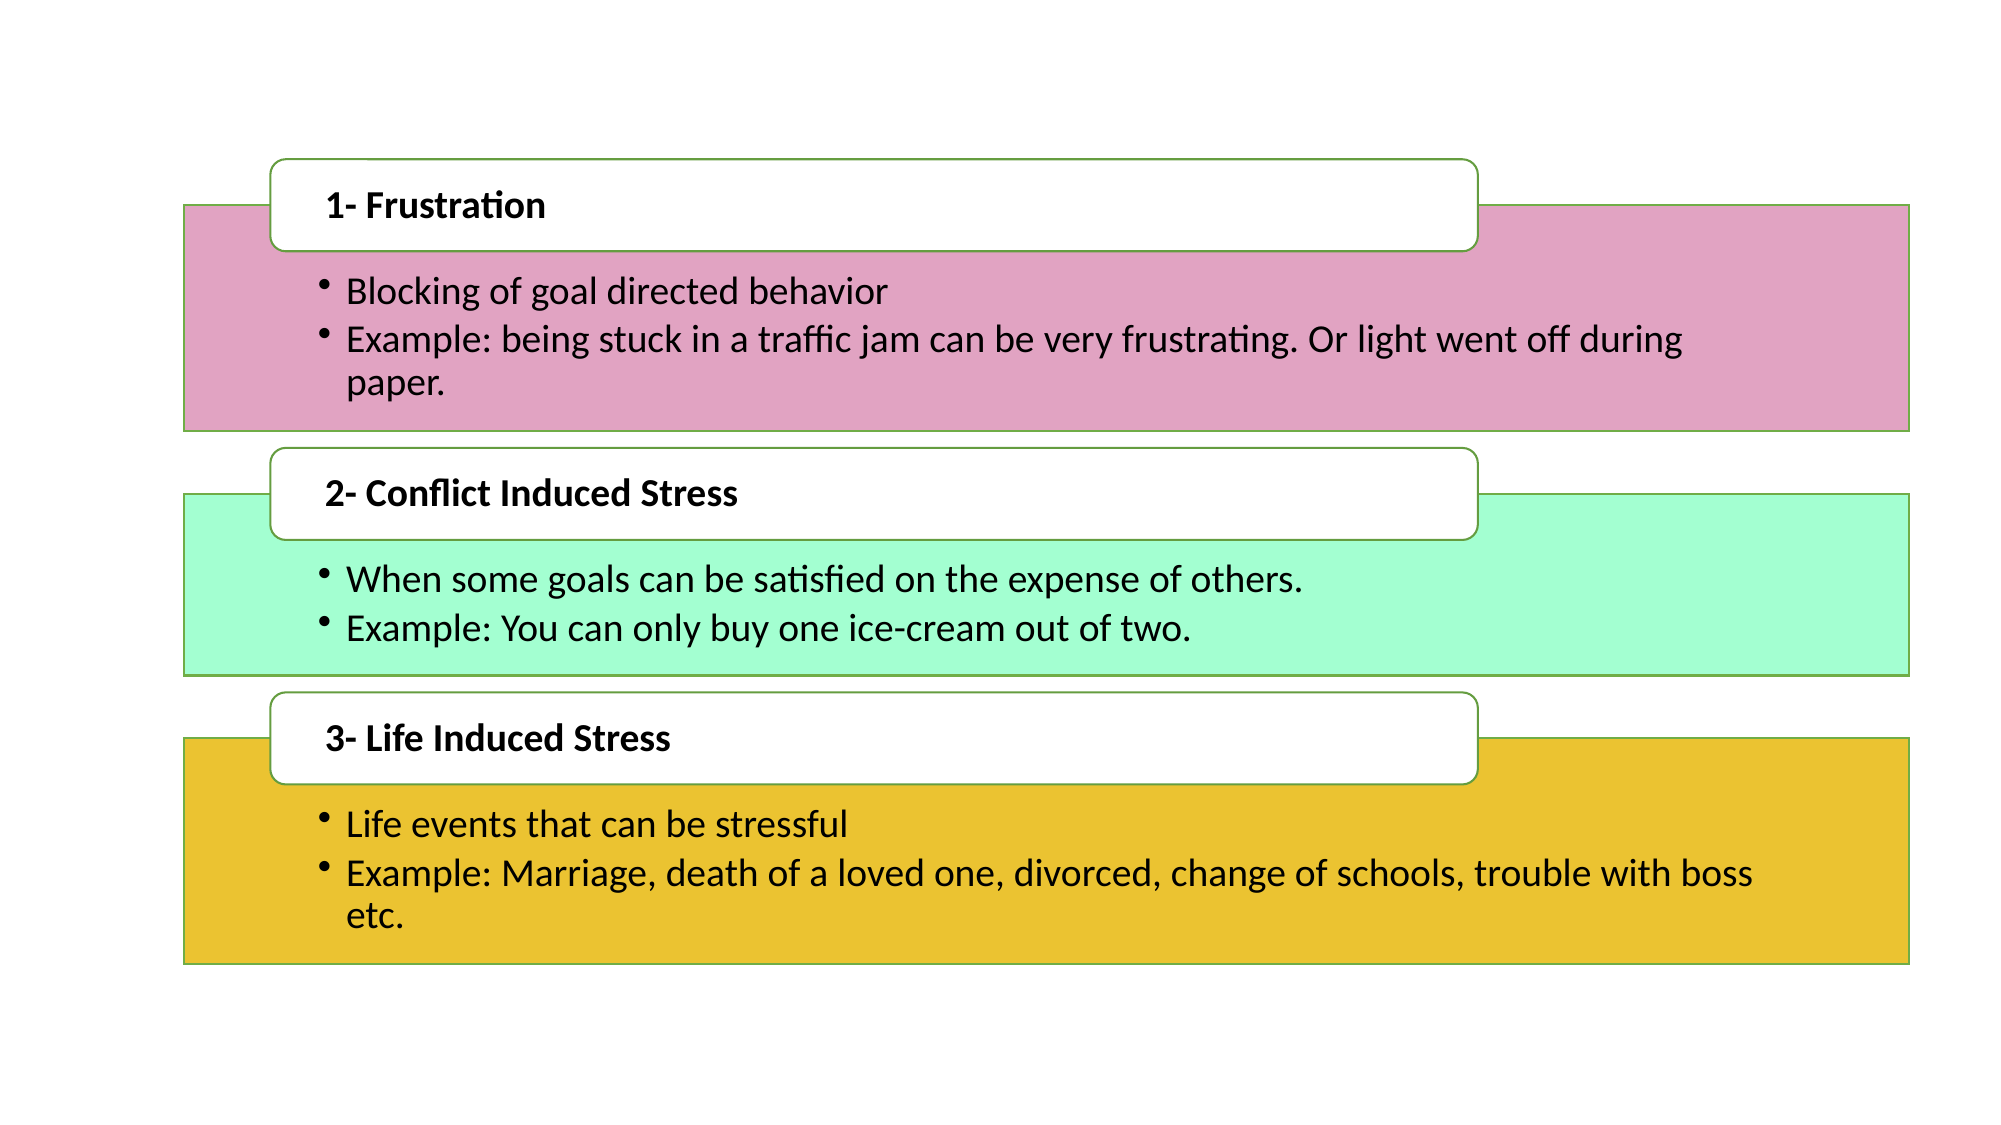

Blocking of goal directed behavior
Example: being stuck in a traffic jam can be very frustrating. Or light went off during paper.
1- Frustration
When some goals can be satisfied on the expense of others.
Example: You can only buy one ice-cream out of two.
2- Conflict Induced Stress
Life events that can be stressful
Example: Marriage, death of a loved one, divorced, change of schools, trouble with boss etc.
3- Life Induced Stress